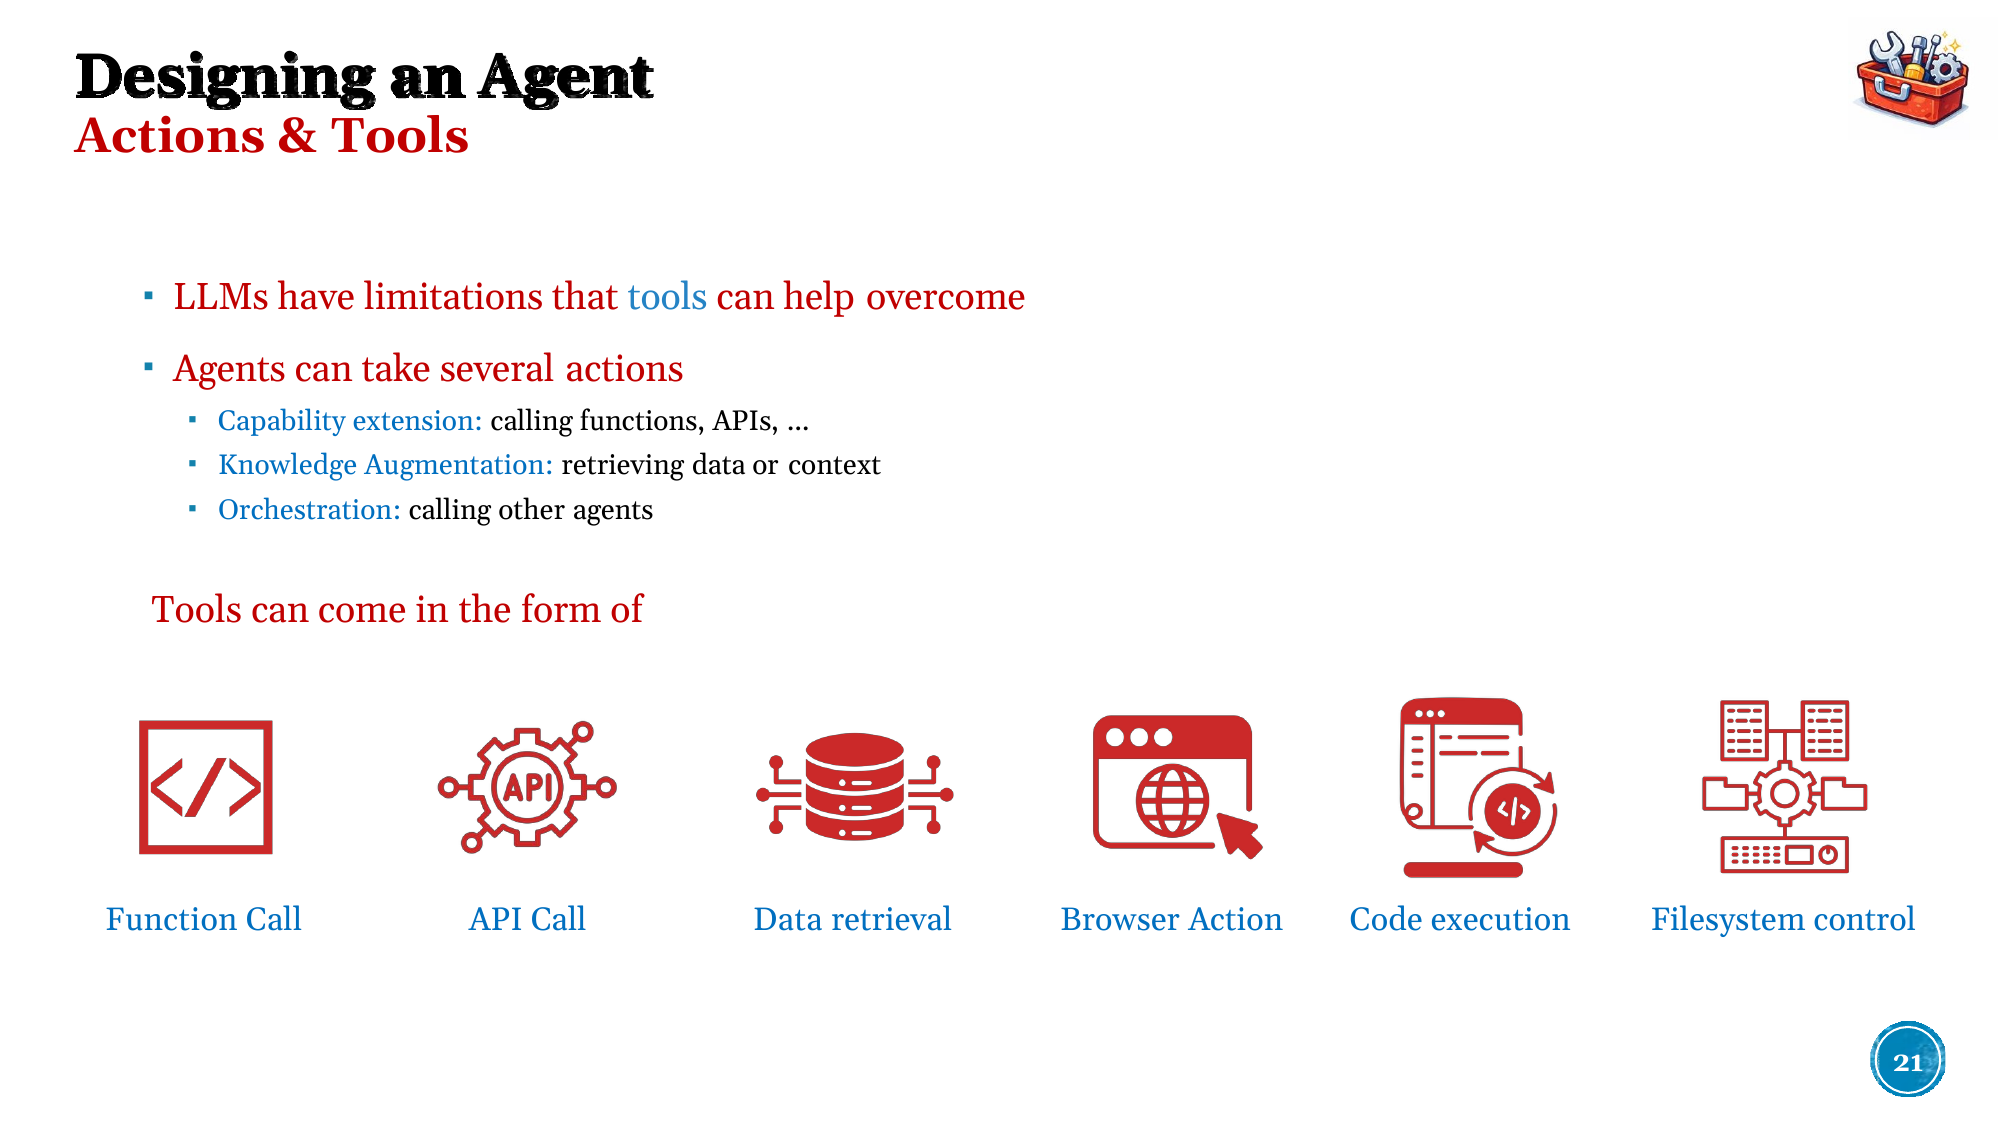

# Designing an Agent
Actions & Tools

LLMs have limitations that tools can help overcome
Agents can take several actions
Capability extension: calling functions, APIs, …
Knowledge Augmentation: retrieving data or context
Orchestration: calling other agents

Tools can come in the form of

Function Call
API Call
Data retrieval
Browser Action
Code execution
Filesystem control

21